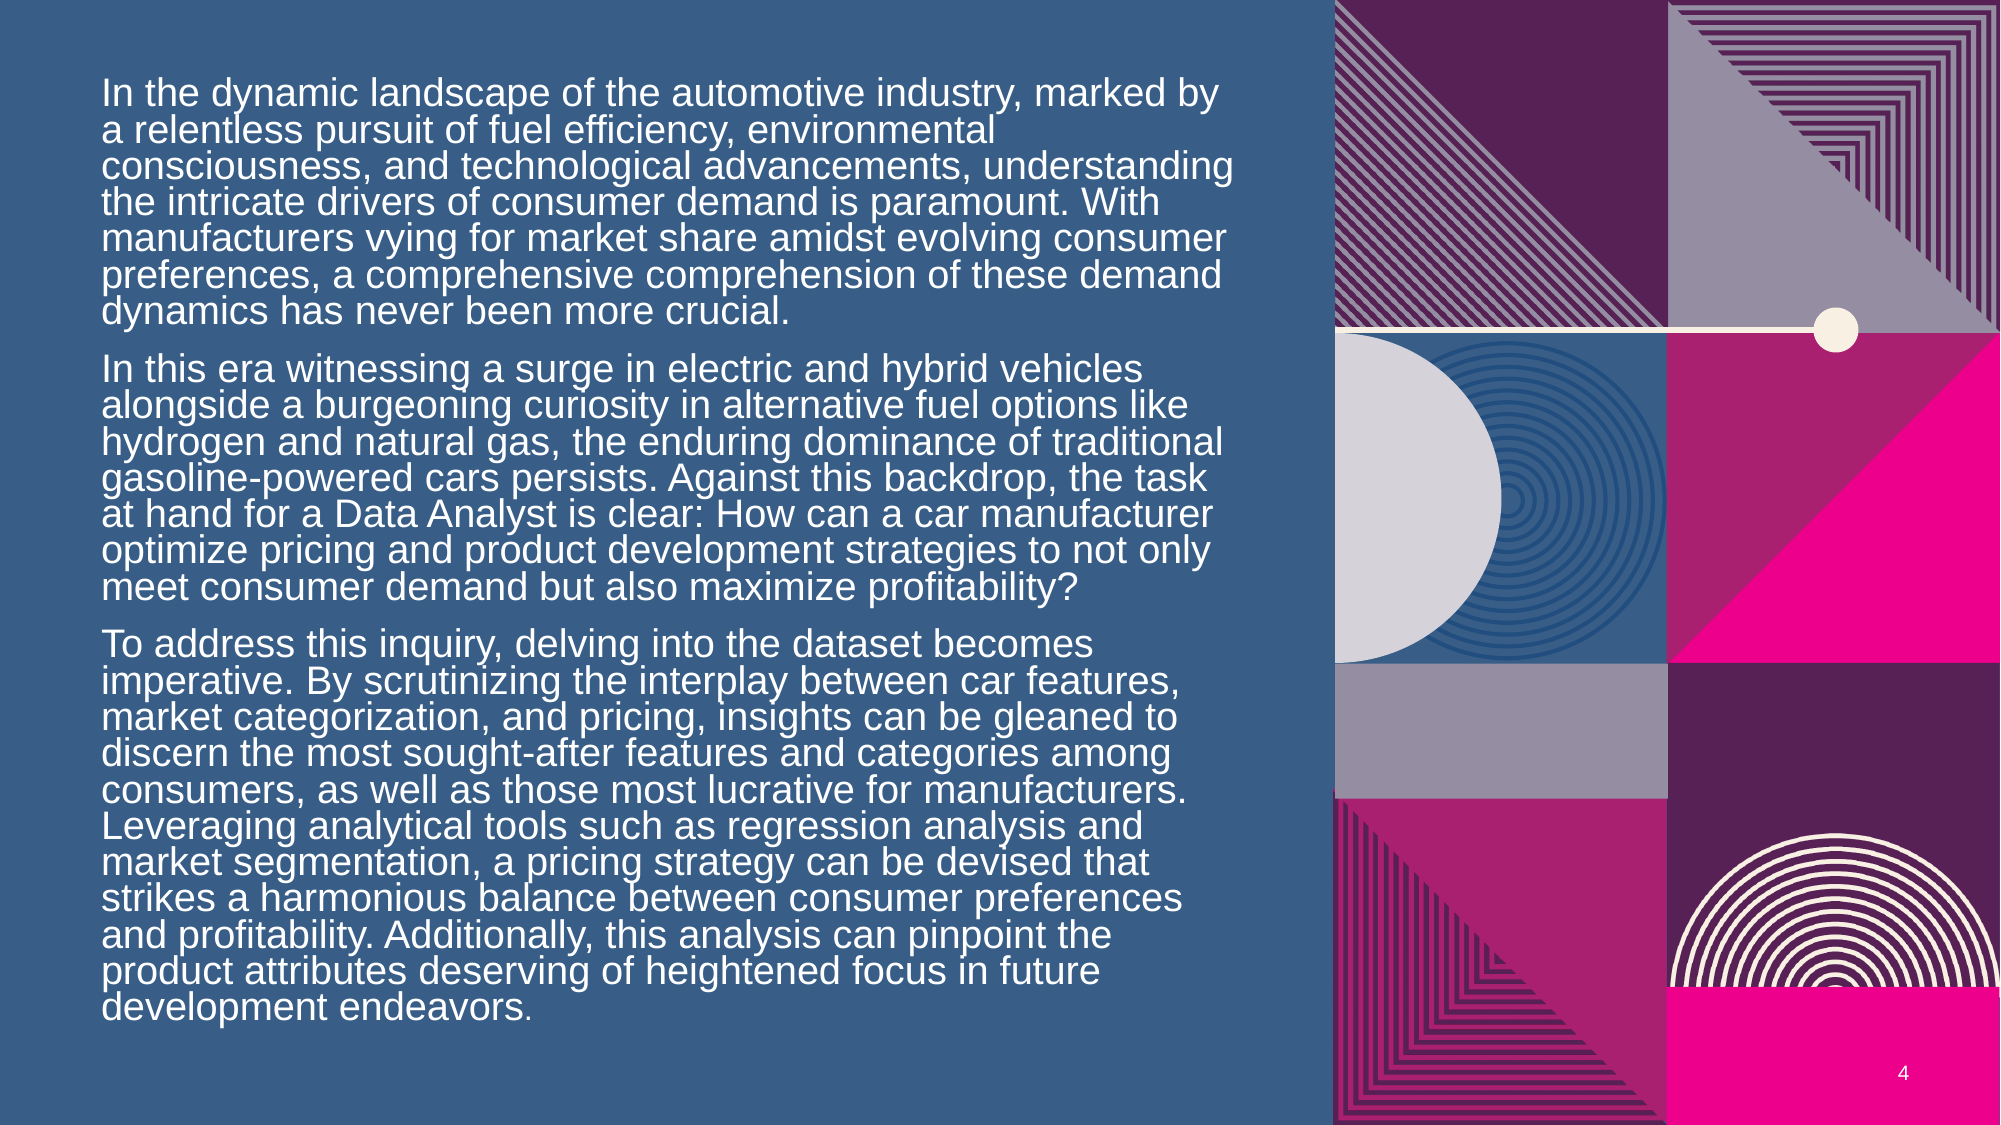

In the dynamic landscape of the automotive industry, marked by a relentless pursuit of fuel efficiency, environmental consciousness, and technological advancements, understanding the intricate drivers of consumer demand is paramount. With manufacturers vying for market share amidst evolving consumer preferences, a comprehensive comprehension of these demand dynamics has never been more crucial.
In this era witnessing a surge in electric and hybrid vehicles alongside a burgeoning curiosity in alternative fuel options like hydrogen and natural gas, the enduring dominance of traditional gasoline-powered cars persists. Against this backdrop, the task at hand for a Data Analyst is clear: How can a car manufacturer optimize pricing and product development strategies to not only meet consumer demand but also maximize profitability?
To address this inquiry, delving into the dataset becomes imperative. By scrutinizing the interplay between car features, market categorization, and pricing, insights can be gleaned to discern the most sought-after features and categories among consumers, as well as those most lucrative for manufacturers. Leveraging analytical tools such as regression analysis and market segmentation, a pricing strategy can be devised that strikes a harmonious balance between consumer preferences and profitability. Additionally, this analysis can pinpoint the product attributes deserving of heightened focus in future development endeavors.
4